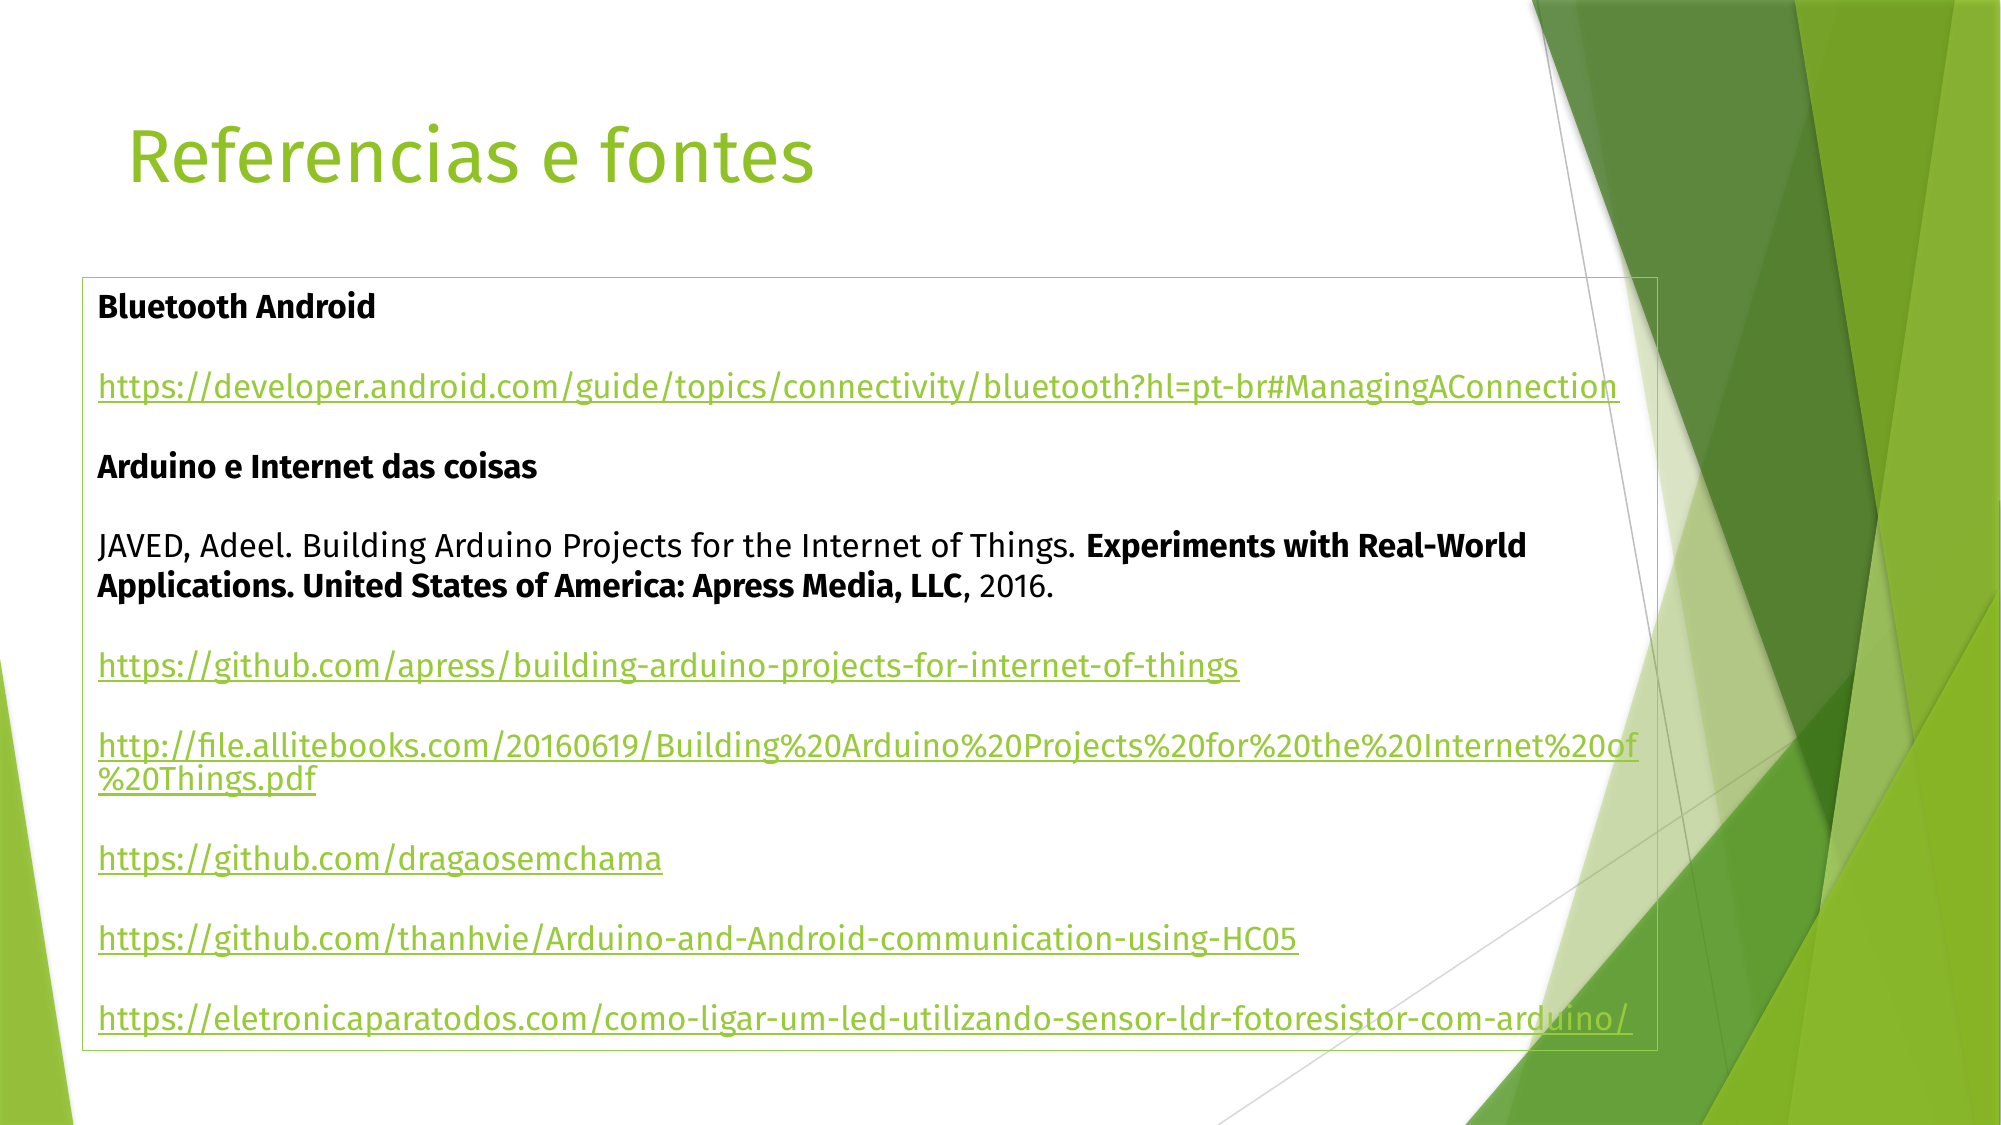

# Referencias e fontes
Bluetooth Android

https://developer.android.com/guide/topics/connectivity/bluetooth?hl=pt-br#ManagingAConnection

Arduino e Internet das coisas

JAVED, Adeel. Building Arduino Projects for the Internet of Things. Experiments with Real-World Applications. United States of America: Apress Media, LLC, 2016.

https://github.com/apress/building-arduino-projects-for-internet-of-things

http://file.allitebooks.com/20160619/Building%20Arduino%20Projects%20for%20the%20Internet%20of%20Things.pdf

https://github.com/dragaosemchama

https://github.com/thanhvie/Arduino-and-Android-communication-using-HC05

https://eletronicaparatodos.com/como-ligar-um-led-utilizando-sensor-ldr-fotoresistor-com-arduino/